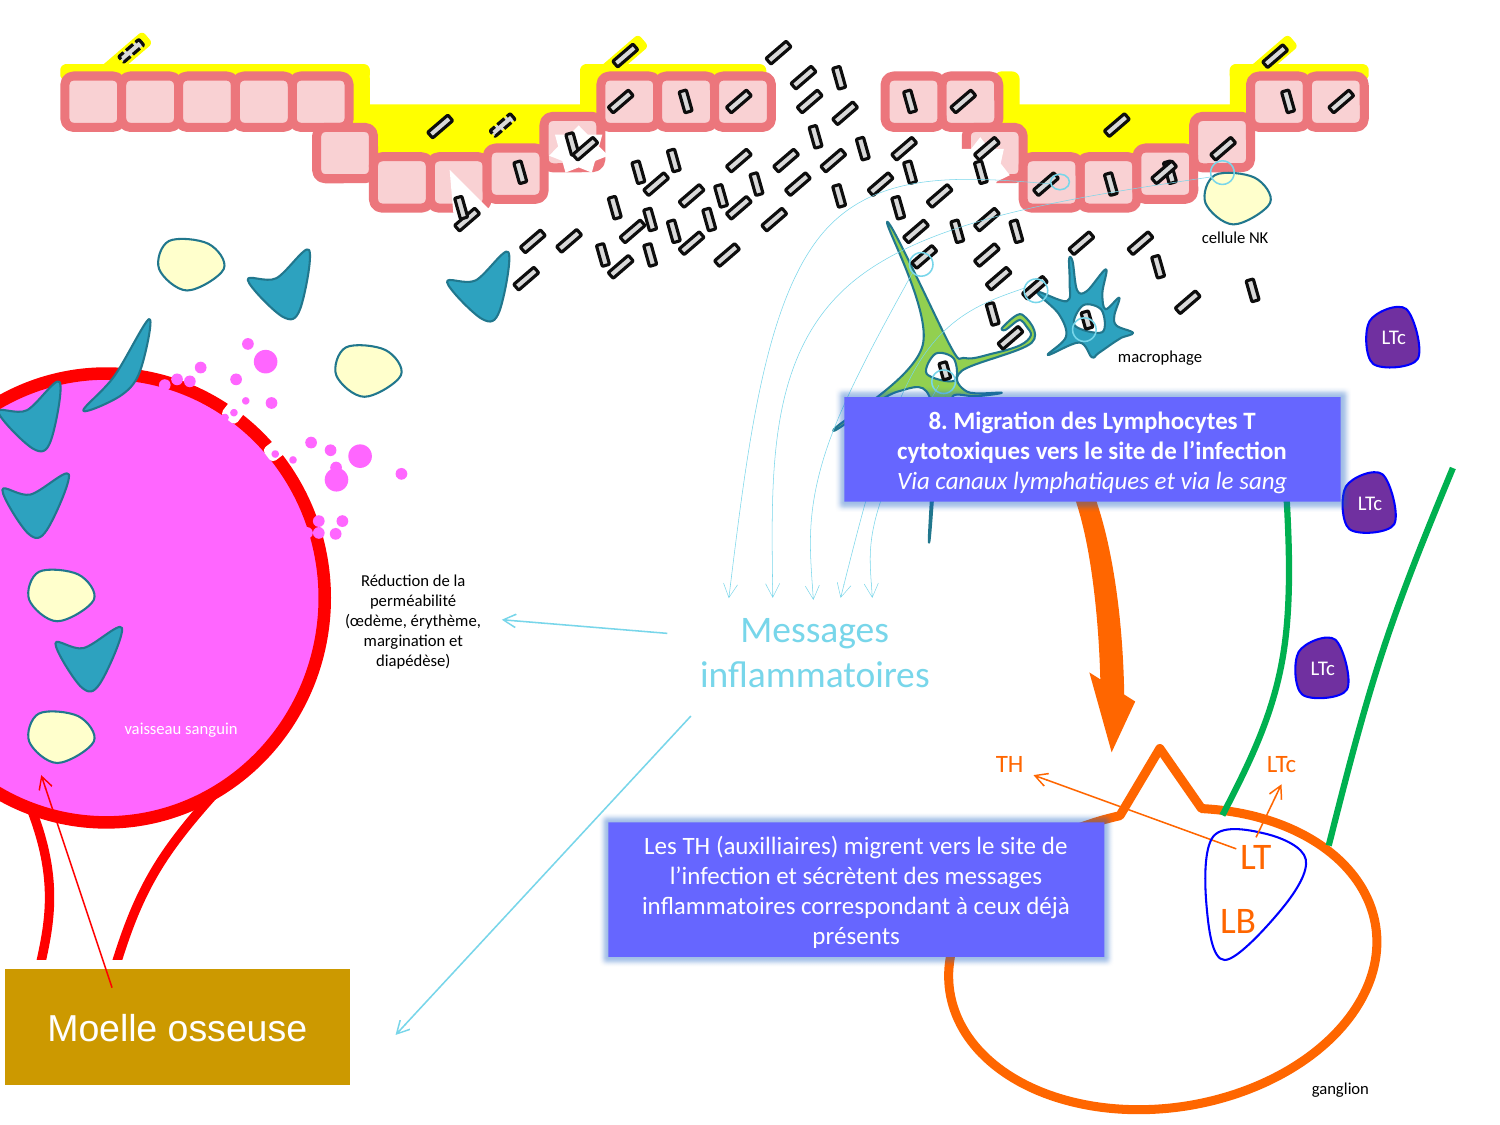

Messages inflammatoires

cellule NK

LTc
LTc
LTc
LTc

macrophage

	vaisseau sanguin

8. Migration des Lymphocytes T cytotoxiques vers le site de l’infection
Via canaux lymphatiques et via le sang

cellule dendritique

Réduction de la perméabilité (œdème, érythème, margination et diapédèse)

Moelle osseuse

TH

Les TH (auxilliaires) migrent vers le site de l’infection et sécrètent des messages inflammatoires correspondant à ceux déjà présents
LT

LB
ganglion